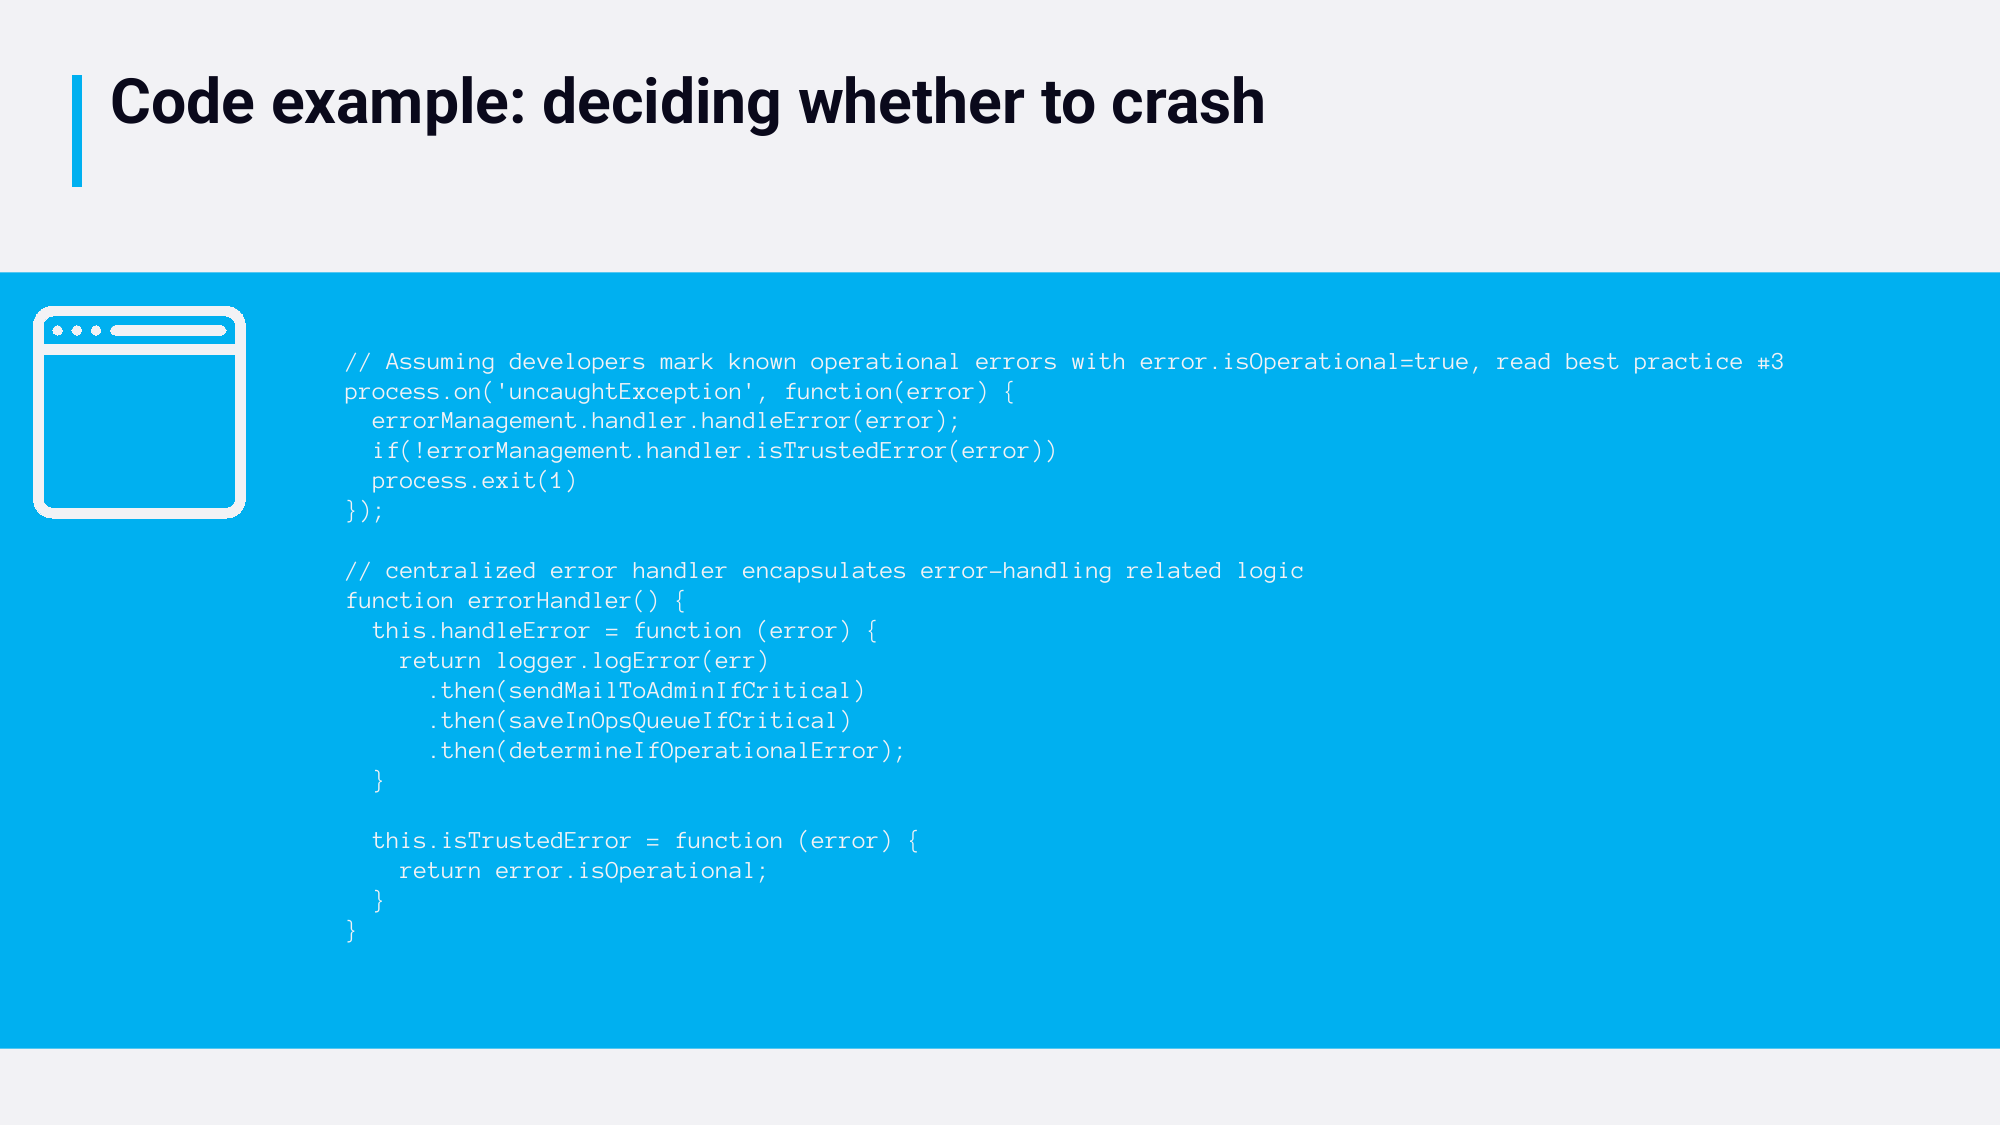

# Code example: deciding whether to crash

// Assuming developers mark known operational errors with error.isOperational=true, read best practice #3
process.on('uncaughtException', function(error) {
  errorManagement.handler.handleError(error);
  if(!errorManagement.handler.isTrustedError(error))
  process.exit(1)
});

// centralized error handler encapsulates error-handling related logic
function errorHandler() {
  this.handleError = function (error) {
    return logger.logError(err)
      .then(sendMailToAdminIfCritical)
      .then(saveInOpsQueueIfCritical)
      .then(determineIfOperationalError);
  }

  this.isTrustedError = function (error) {
    return error.isOperational;
  }
}